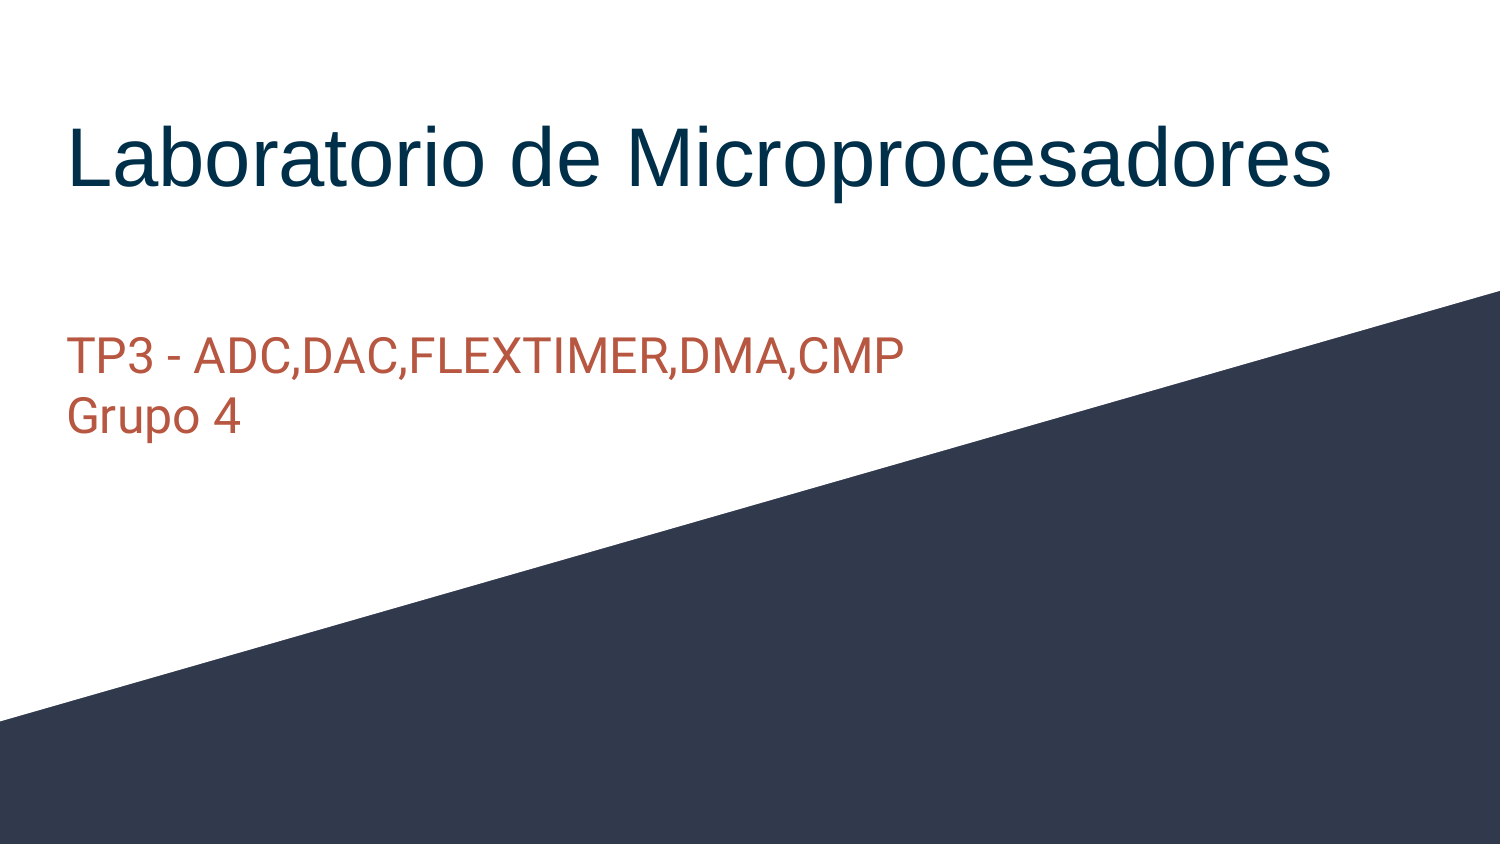

# Laboratorio de Microprocesadores
TP3 - ADC,DAC,FLEXTIMER,DMA,CMP
Grupo 4